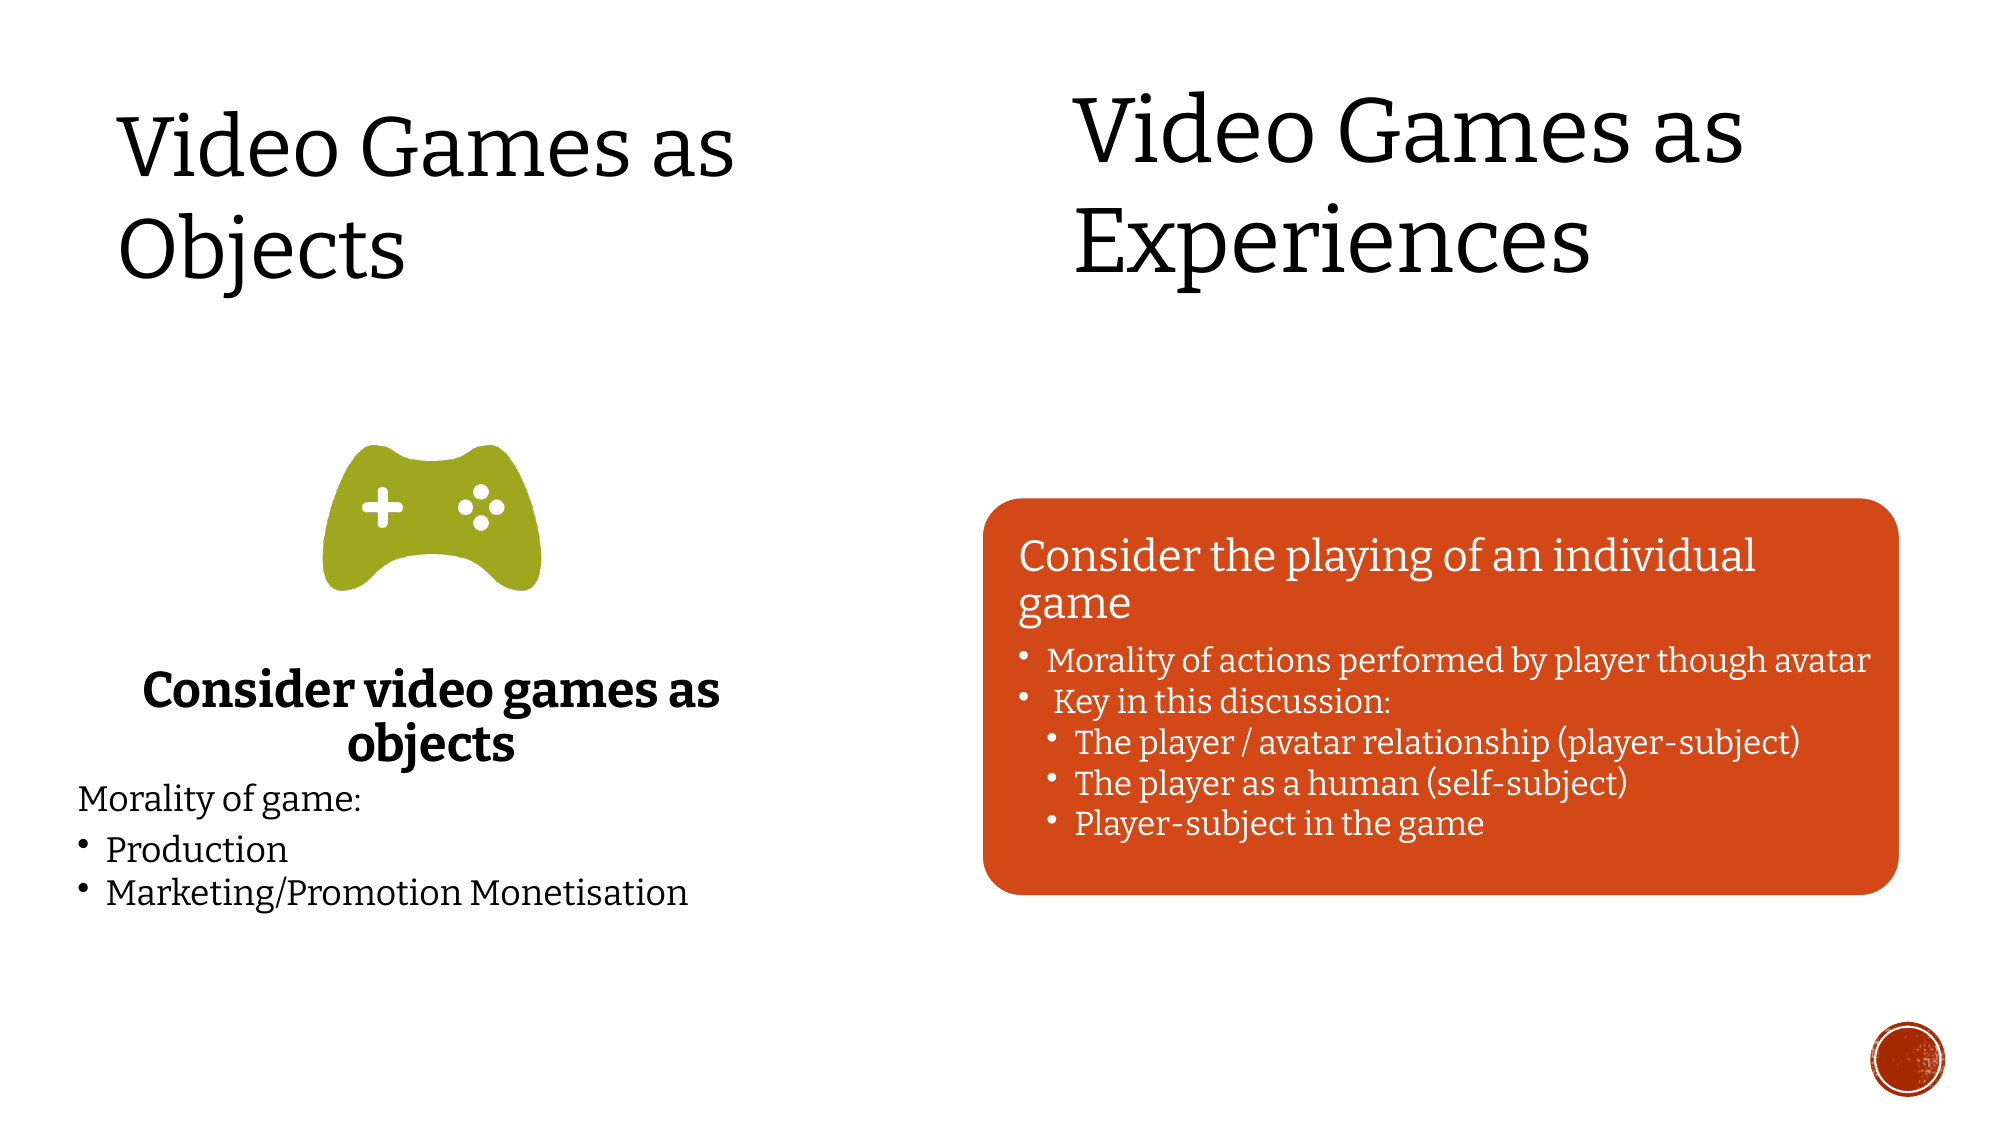

Video Games as Experiences
Video Games as Objects
Consider the playing of an individual game
Morality of actions performed by player though avatar
 Key in this discussion:
The player / avatar relationship (player-subject)
The player as a human (self-subject)
Player-subject in the game
Consider video games as objects
Morality of game:
Production
Marketing/Promotion Monetisation